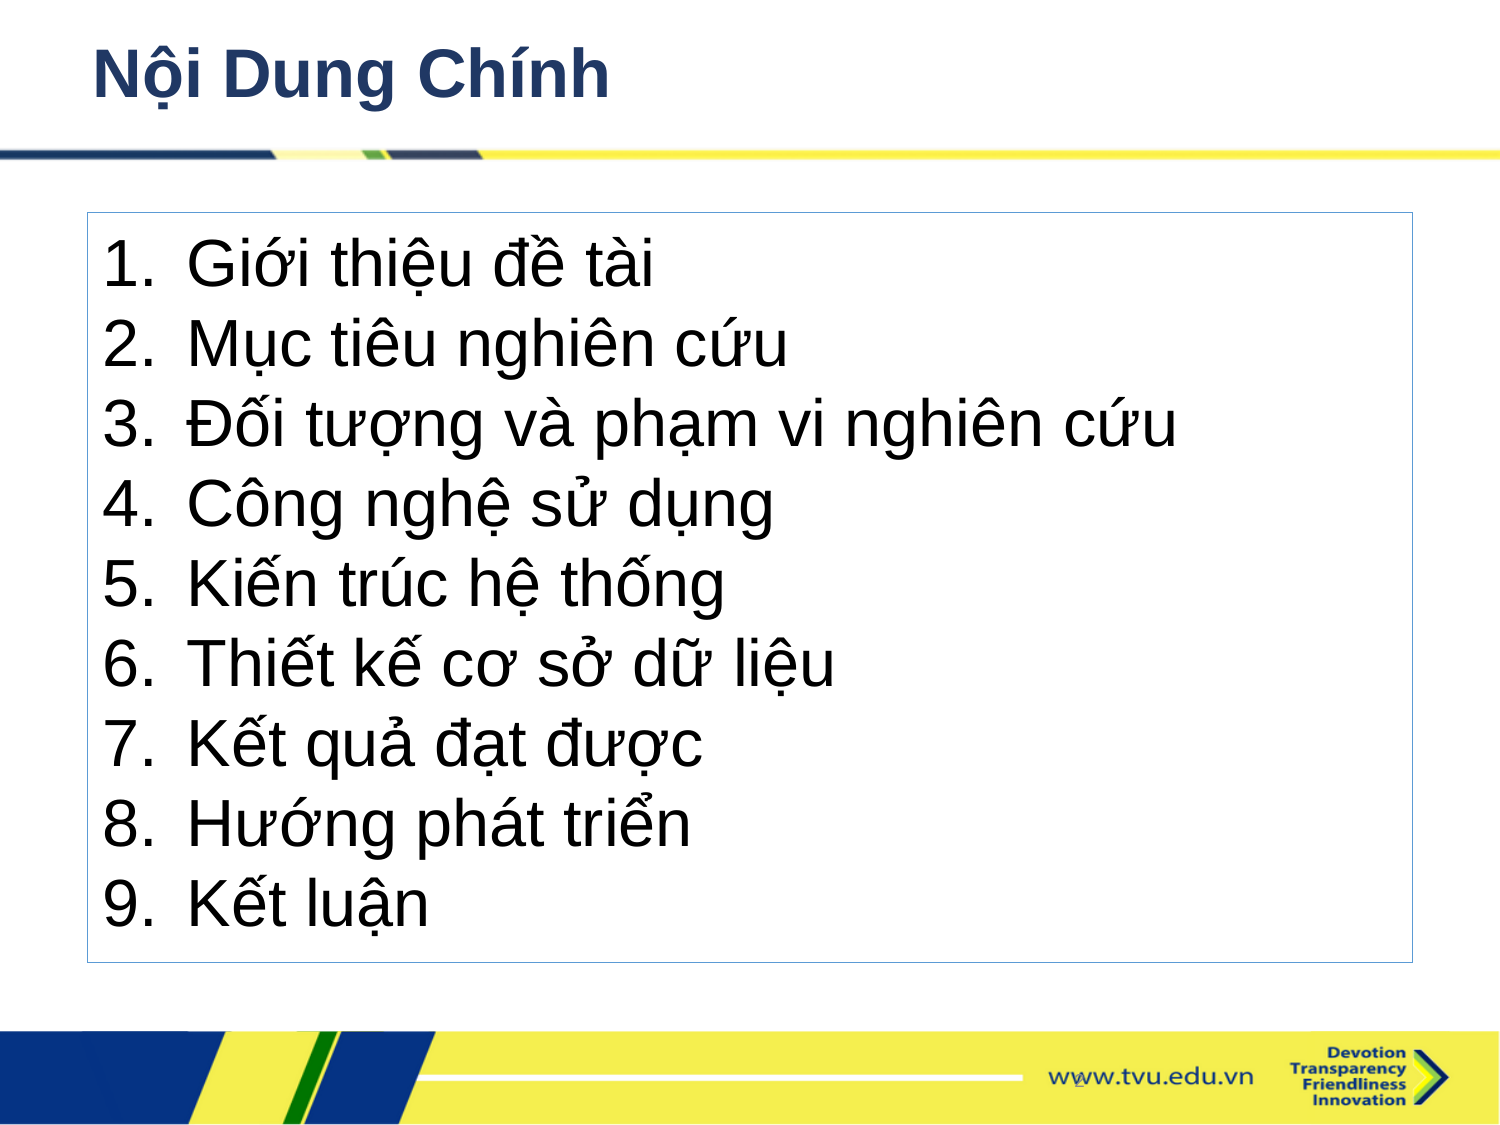

# Nội Dung Chính
Giới thiệu đề tài
Mục tiêu nghiên cứu
Đối tượng và phạm vi nghiên cứu
Công nghệ sử dụng
Kiến trúc hệ thống
Thiết kế cơ sở dữ liệu
Kết quả đạt được
Hướng phát triển
Kết luận

2